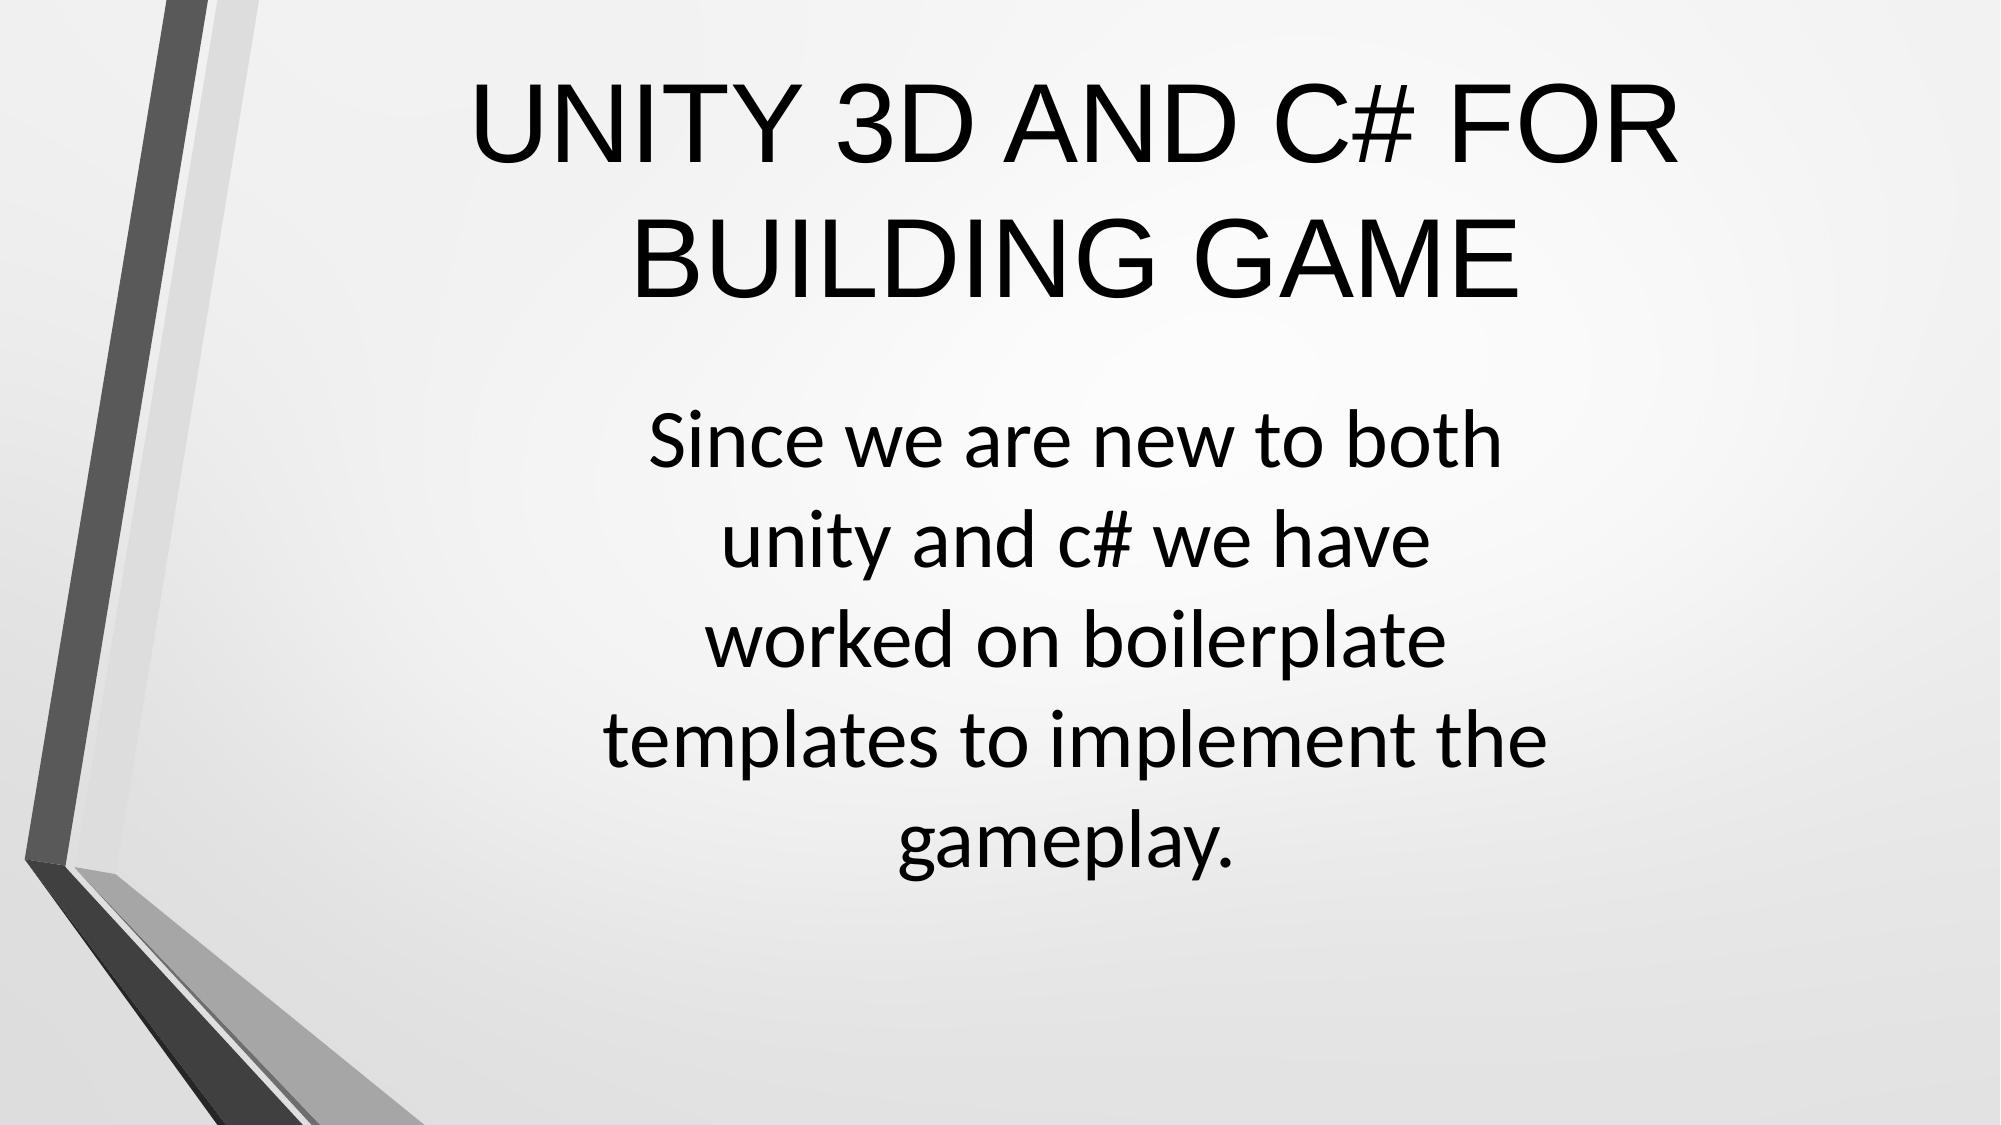

UNITY 3D AND C# FOR BUILDING GAME
Since we are new to both unity and c# we have worked on boilerplate templates to implement the gameplay.